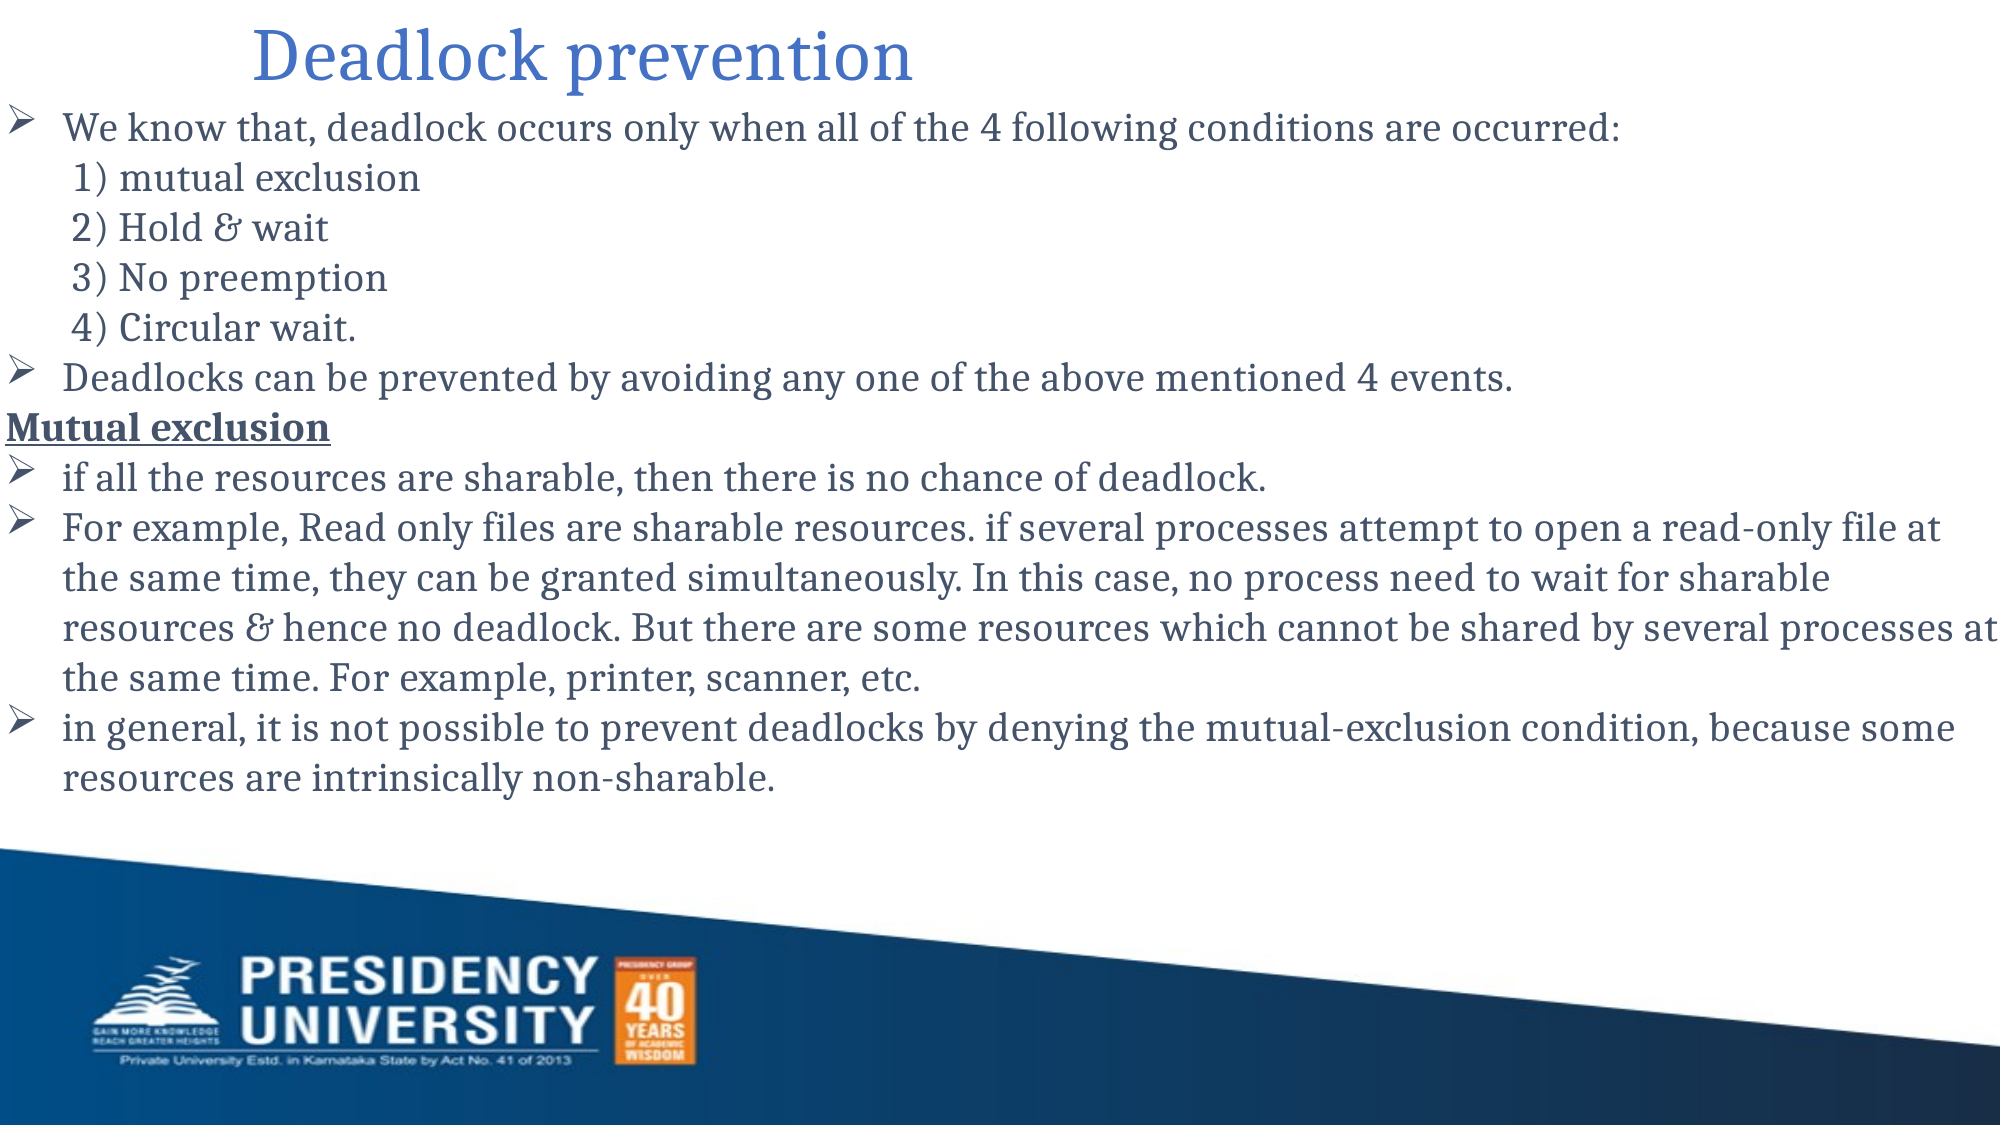

# Deadlock prevention
We know that, deadlock occurs only when all of the 4 following conditions are occurred:
       1) mutual exclusion
       2) Hold & wait
       3) No preemption
       4) Circular wait.
Deadlocks can be prevented by avoiding any one of the above mentioned 4 events.
Mutual exclusion
if all the resources are sharable, then there is no chance of deadlock.
For example, Read only files are sharable resources. if several processes attempt to open a read-only file at the same time, they can be granted simultaneously. In this case, no process need to wait for sharable resources & hence no deadlock. But there are some resources which cannot be shared by several processes at the same time. For example, printer, scanner, etc.
in general, it is not possible to prevent deadlocks by denying the mutual-exclusion condition, because some resources are intrinsically non-sharable.